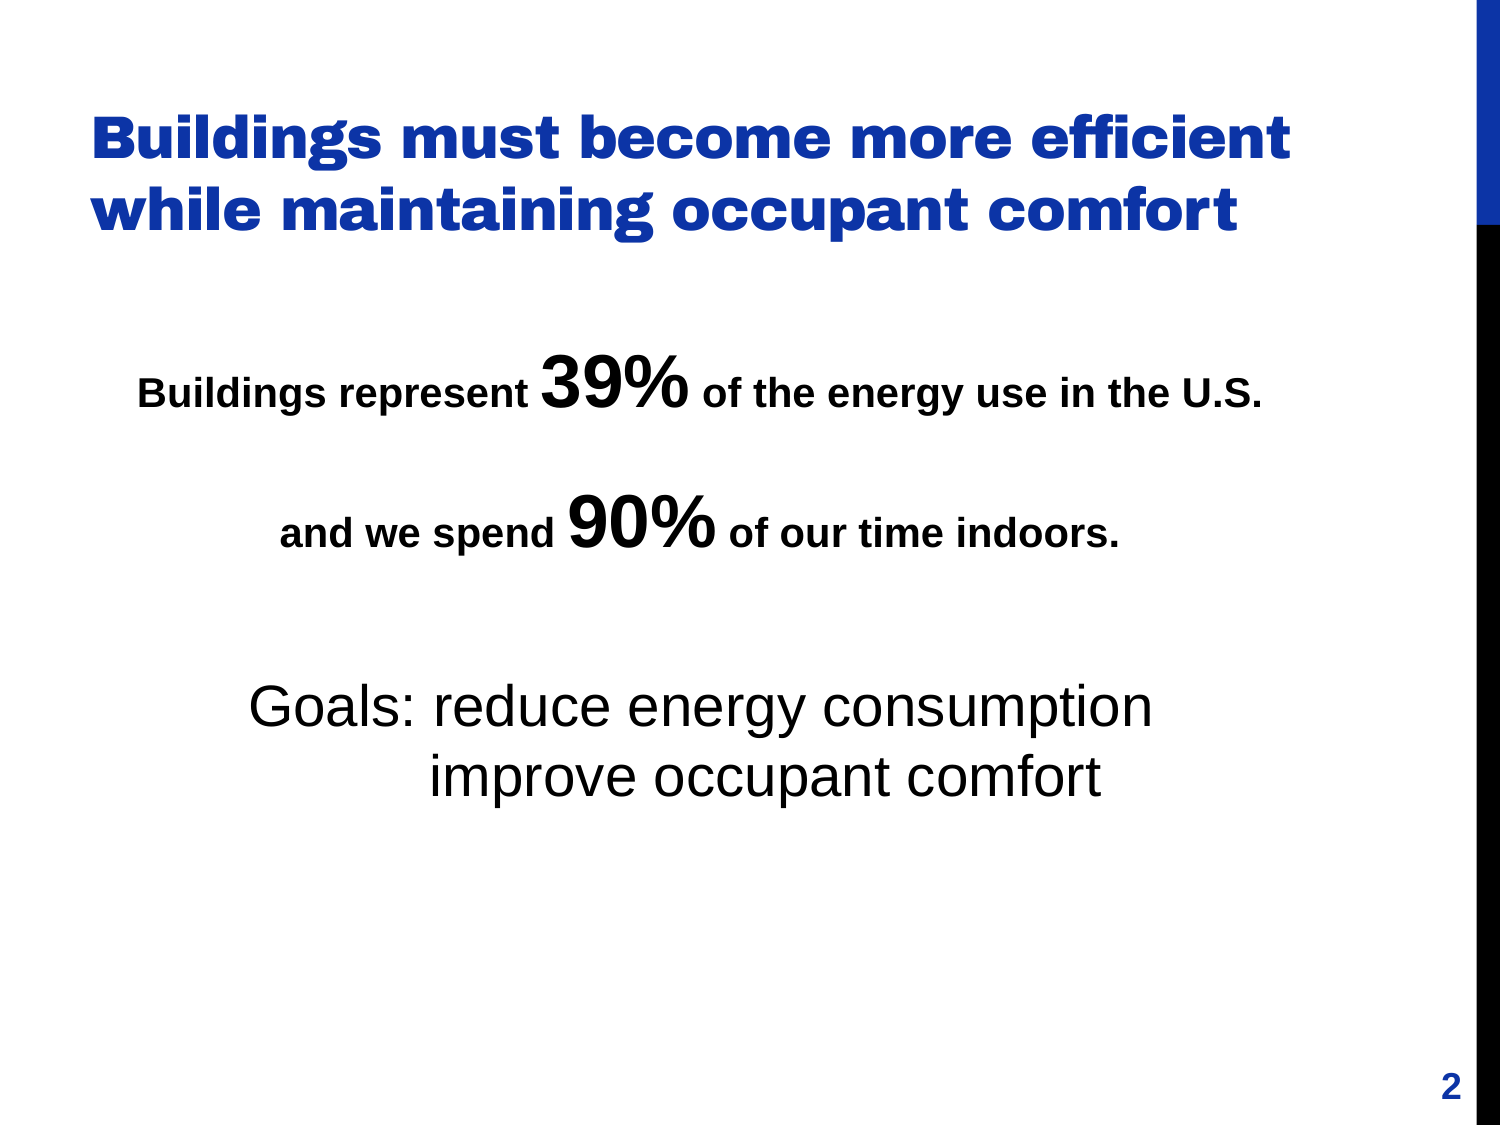

# Buildings must become more efficient while maintaining occupant comfort
Buildings represent 39% of the energy use in the U.S.
and we spend 90% of our time indoors.
Goals: reduce energy consumption
        improve occupant comfort
2